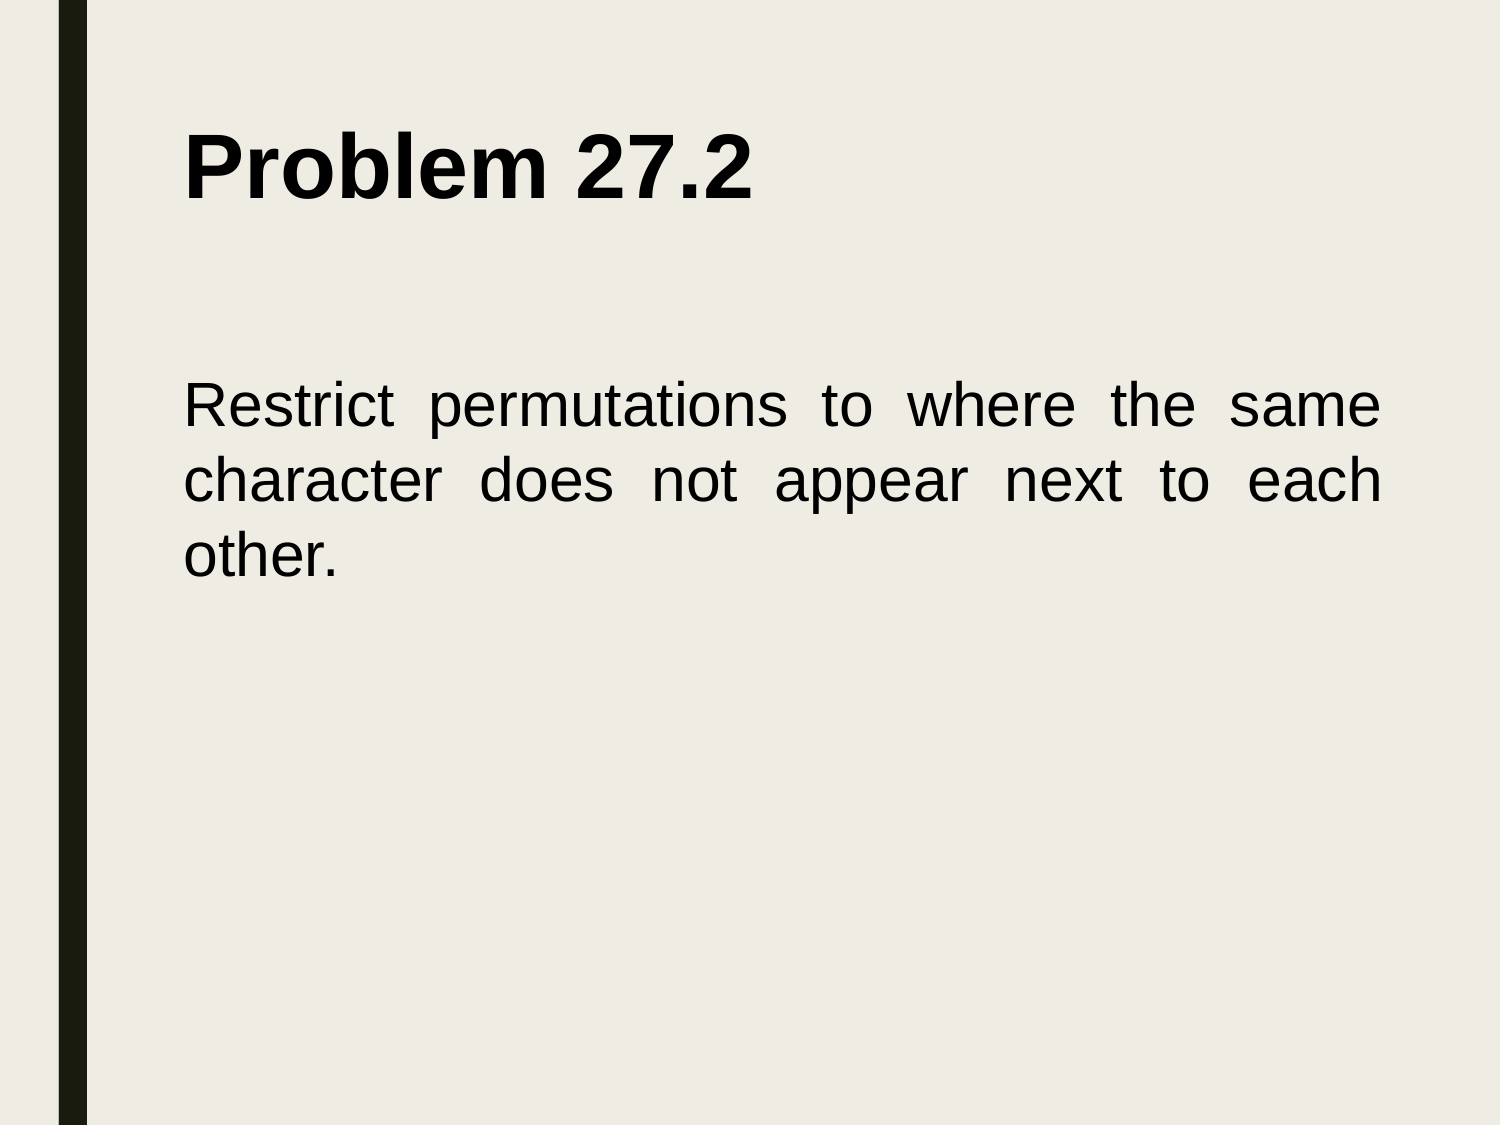

# Problem 27.2
Restrict permutations to where the same character does not appear next to each other.